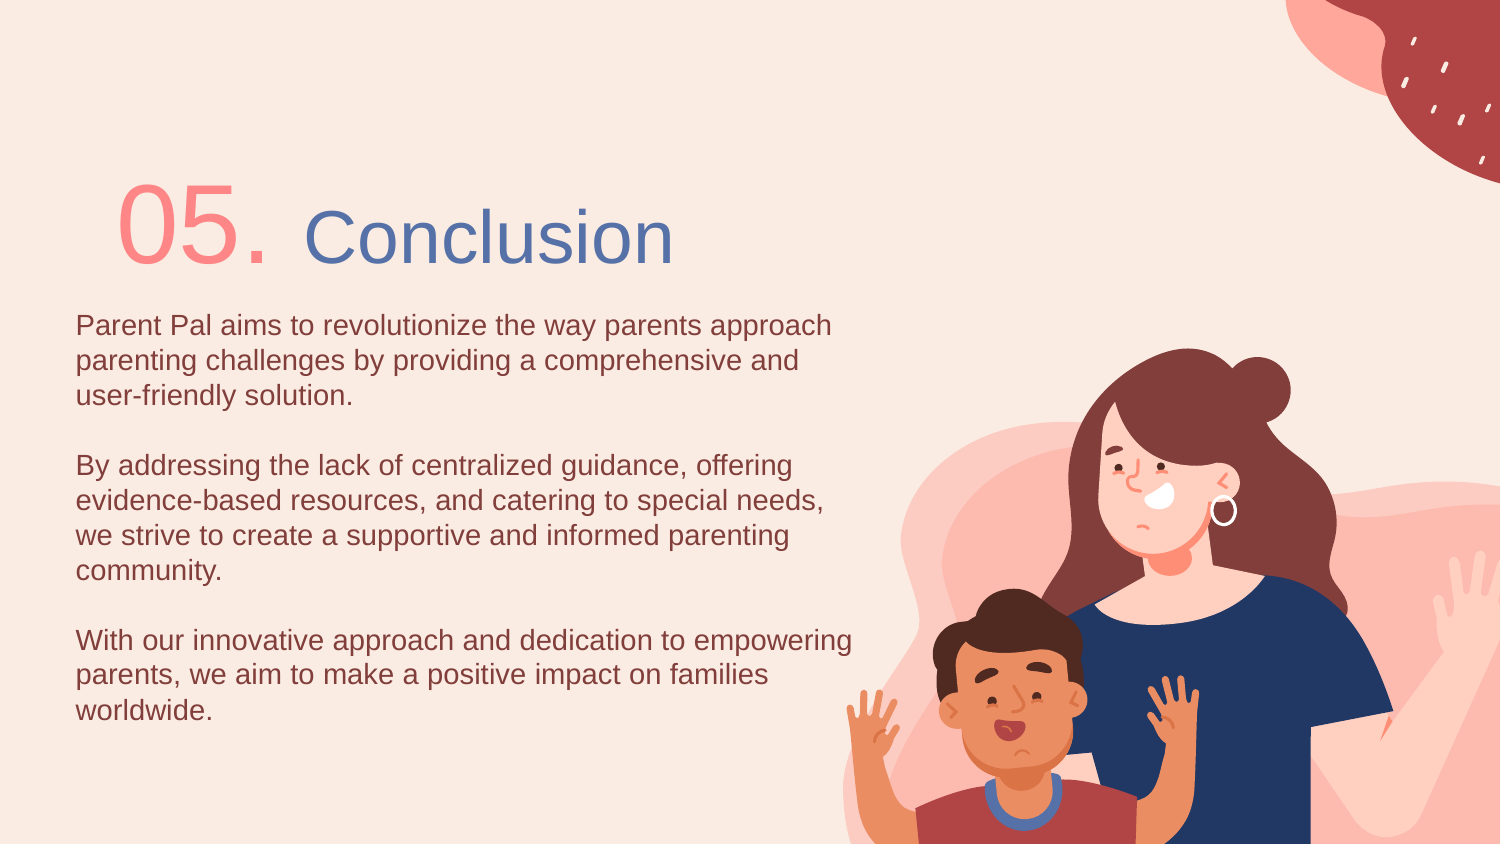

# 05. Conclusion

Parent Pal aims to revolutionize the way parents approach parenting challenges by providing a comprehensive and user-friendly solution.
By addressing the lack of centralized guidance, offering evidence-based resources, and catering to special needs, we strive to create a supportive and informed parenting community.
With our innovative approach and dedication to empowering parents, we aim to make a positive impact on families worldwide.